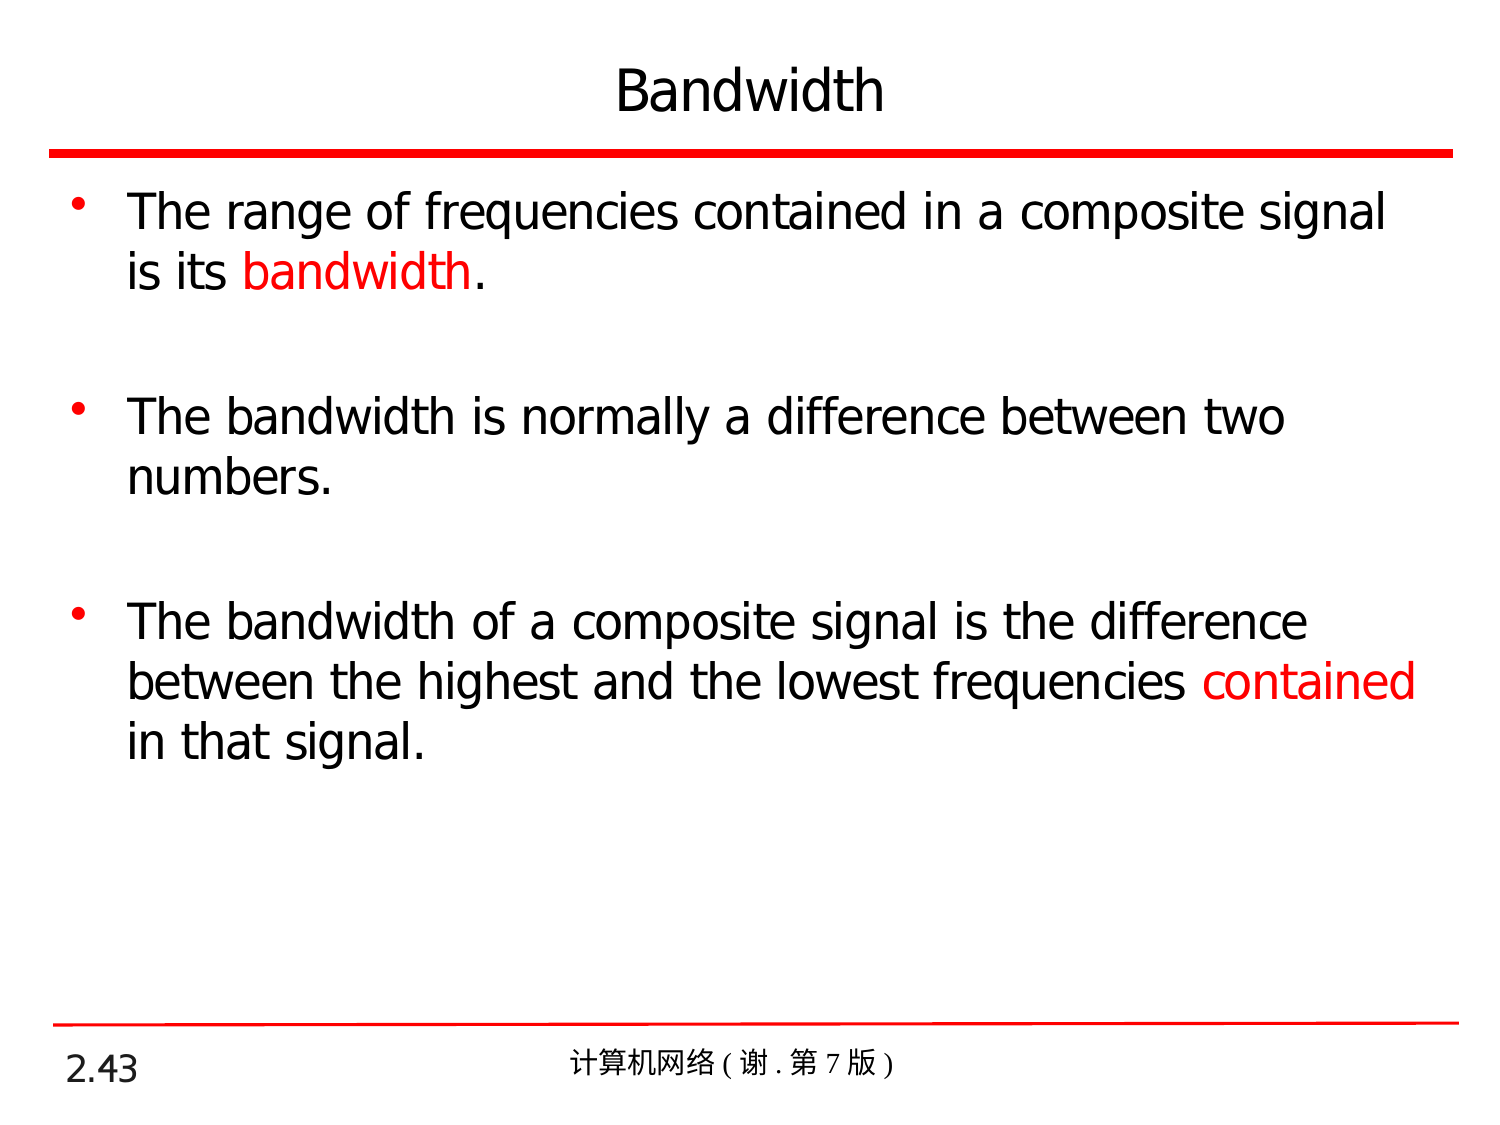

# Bandwidth
The range of frequencies contained in a composite signal is its bandwidth.

The bandwidth is normally a difference between two numbers.

The bandwidth of a composite signal is the difference between the highest and the lowest frequencies contained in that signal.